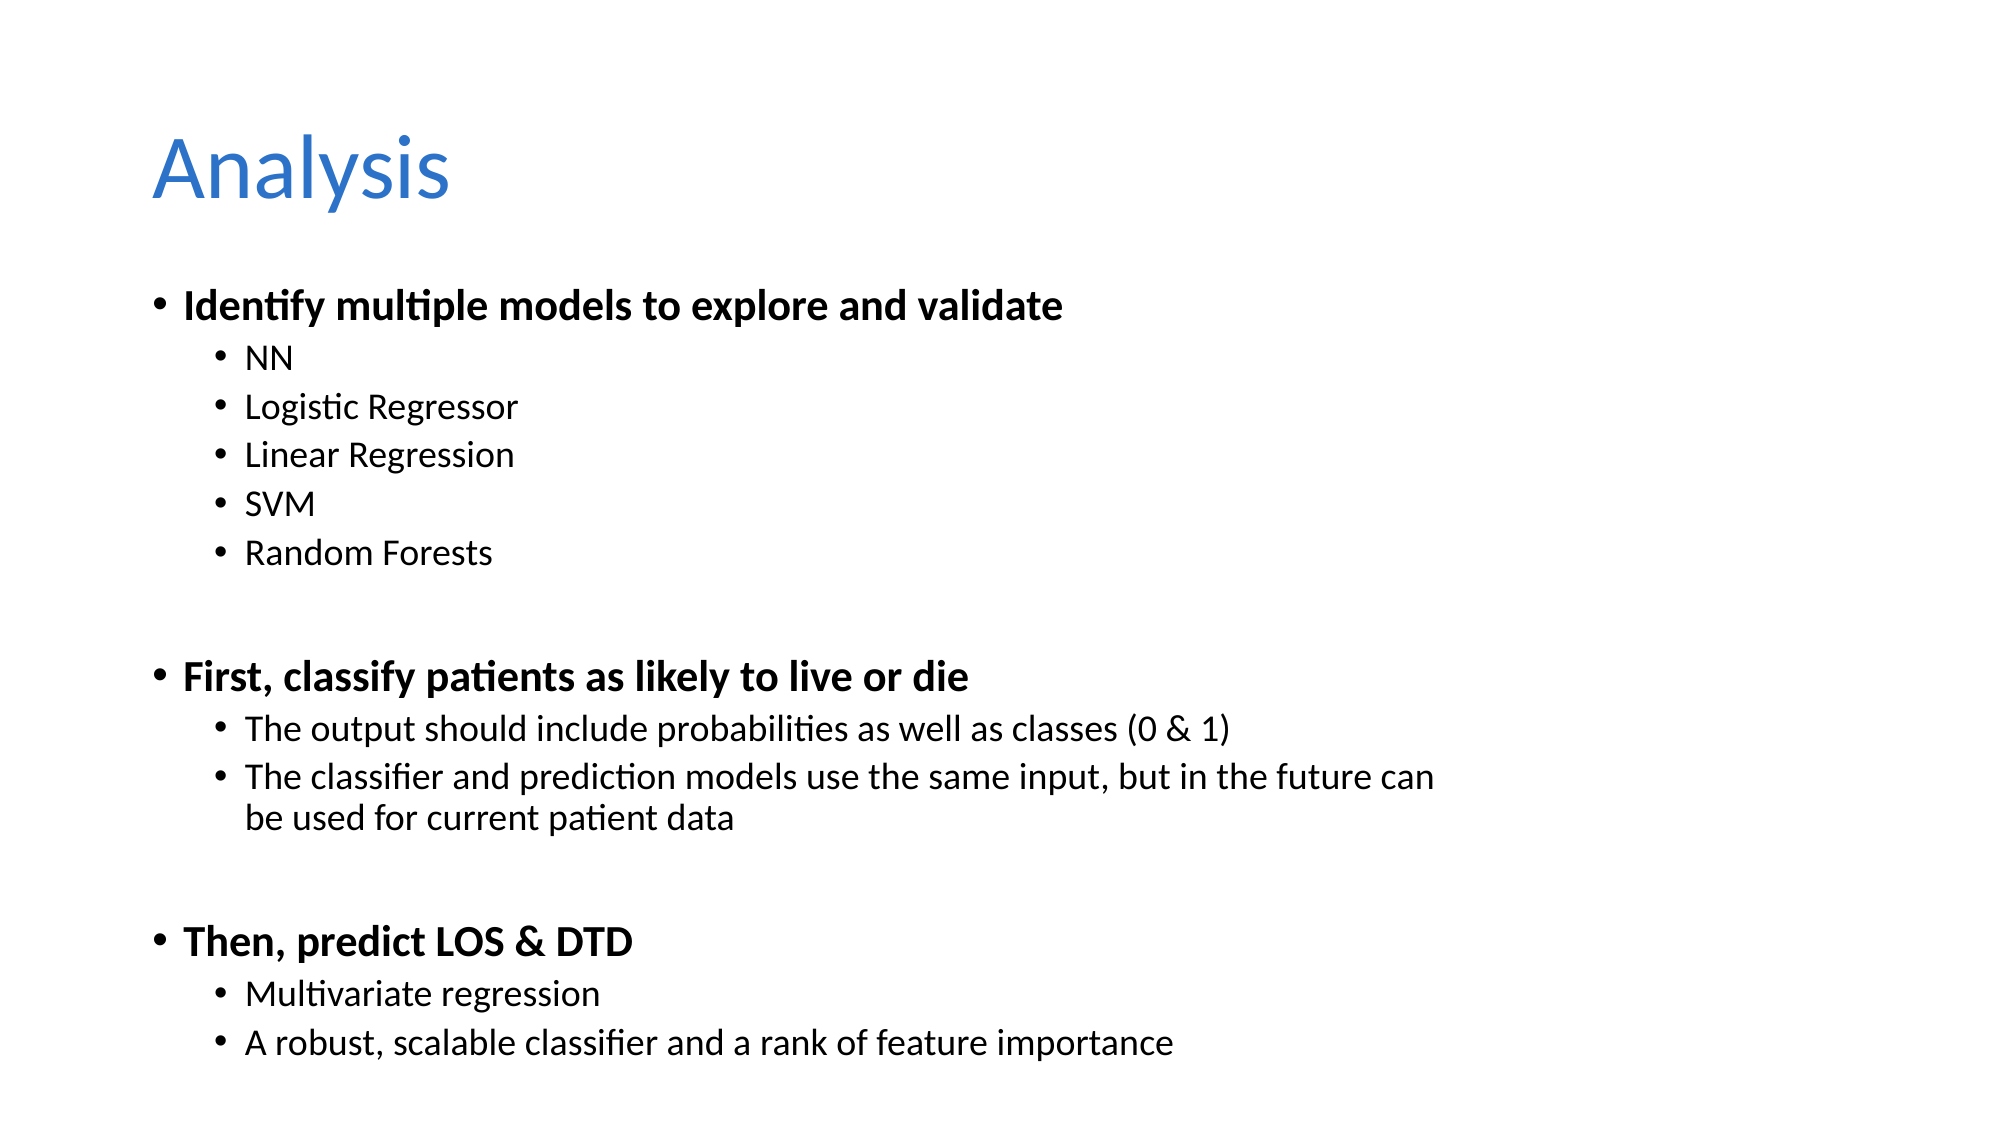

# Analysis
Identify multiple models to explore and validate
NN
Logistic Regressor
Linear Regression
SVM
Random Forests

First, classify patients as likely to live or die
The output should include probabilities as well as classes (0 & 1)
The classifier and prediction models use the same input, but in the future can be used for current patient data

Then, predict LOS & DTD
Multivariate regression
A robust, scalable classifier and a rank of feature importance